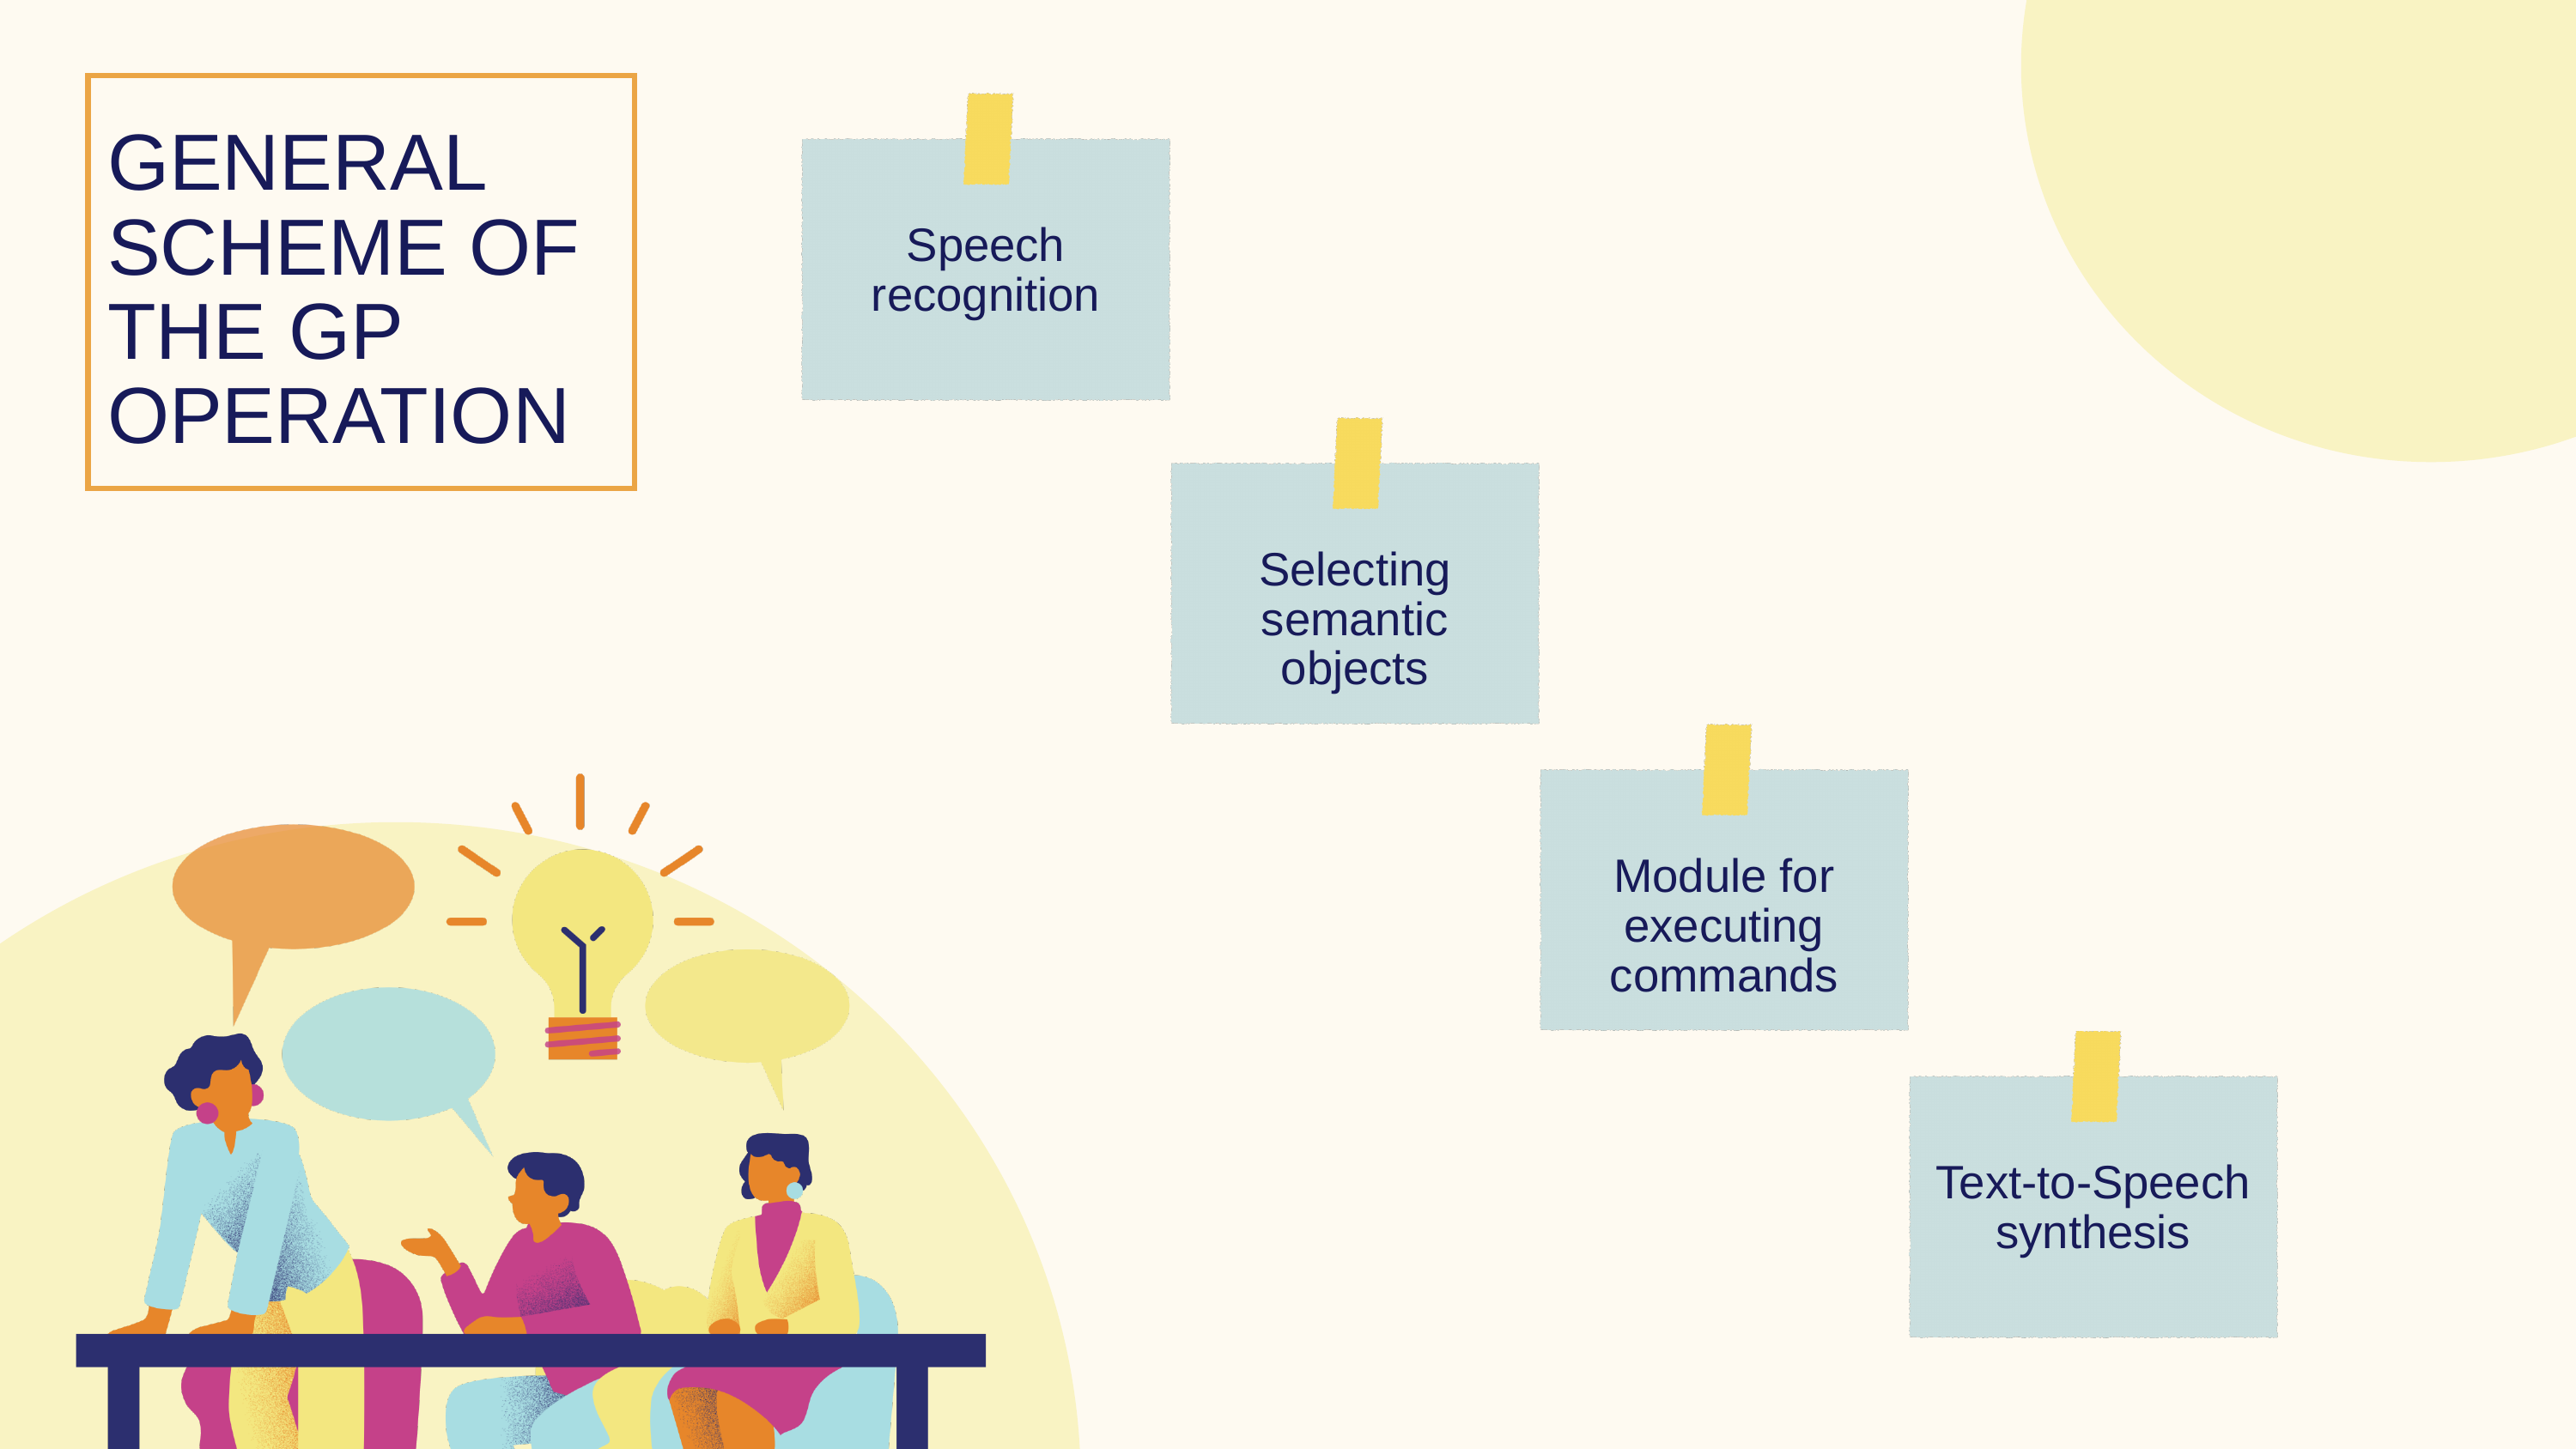

GENERAL SCHEME OF THE GP OPERATION
Speech recognition

Selecting semantic objects

Module for executing commands

Text-to-Speech synthesis